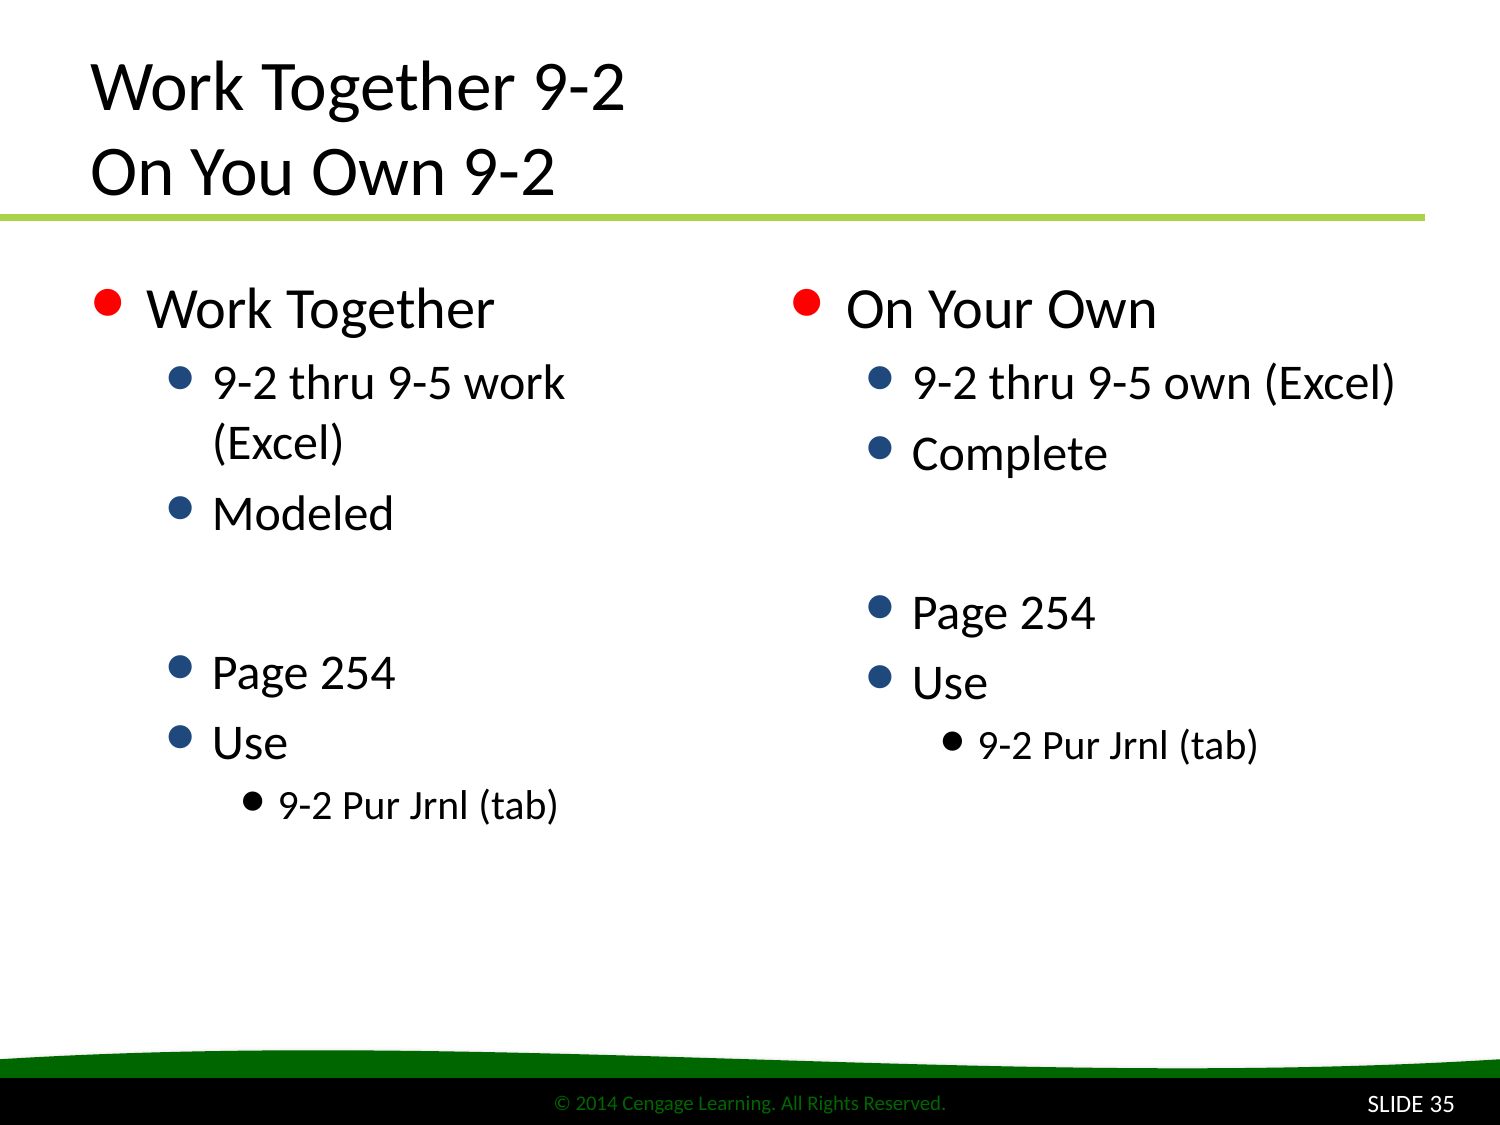

# Work Together 9-2 On You Own 9-2
Work Together
9-2 thru 9-5 work (Excel)
Modeled

Page 254
Use
9-2 Pur Jrnl (tab)
On Your Own
9-2 thru 9-5 own (Excel)
Complete

Page 254
Use
9-2 Pur Jrnl (tab)
SLIDE 35